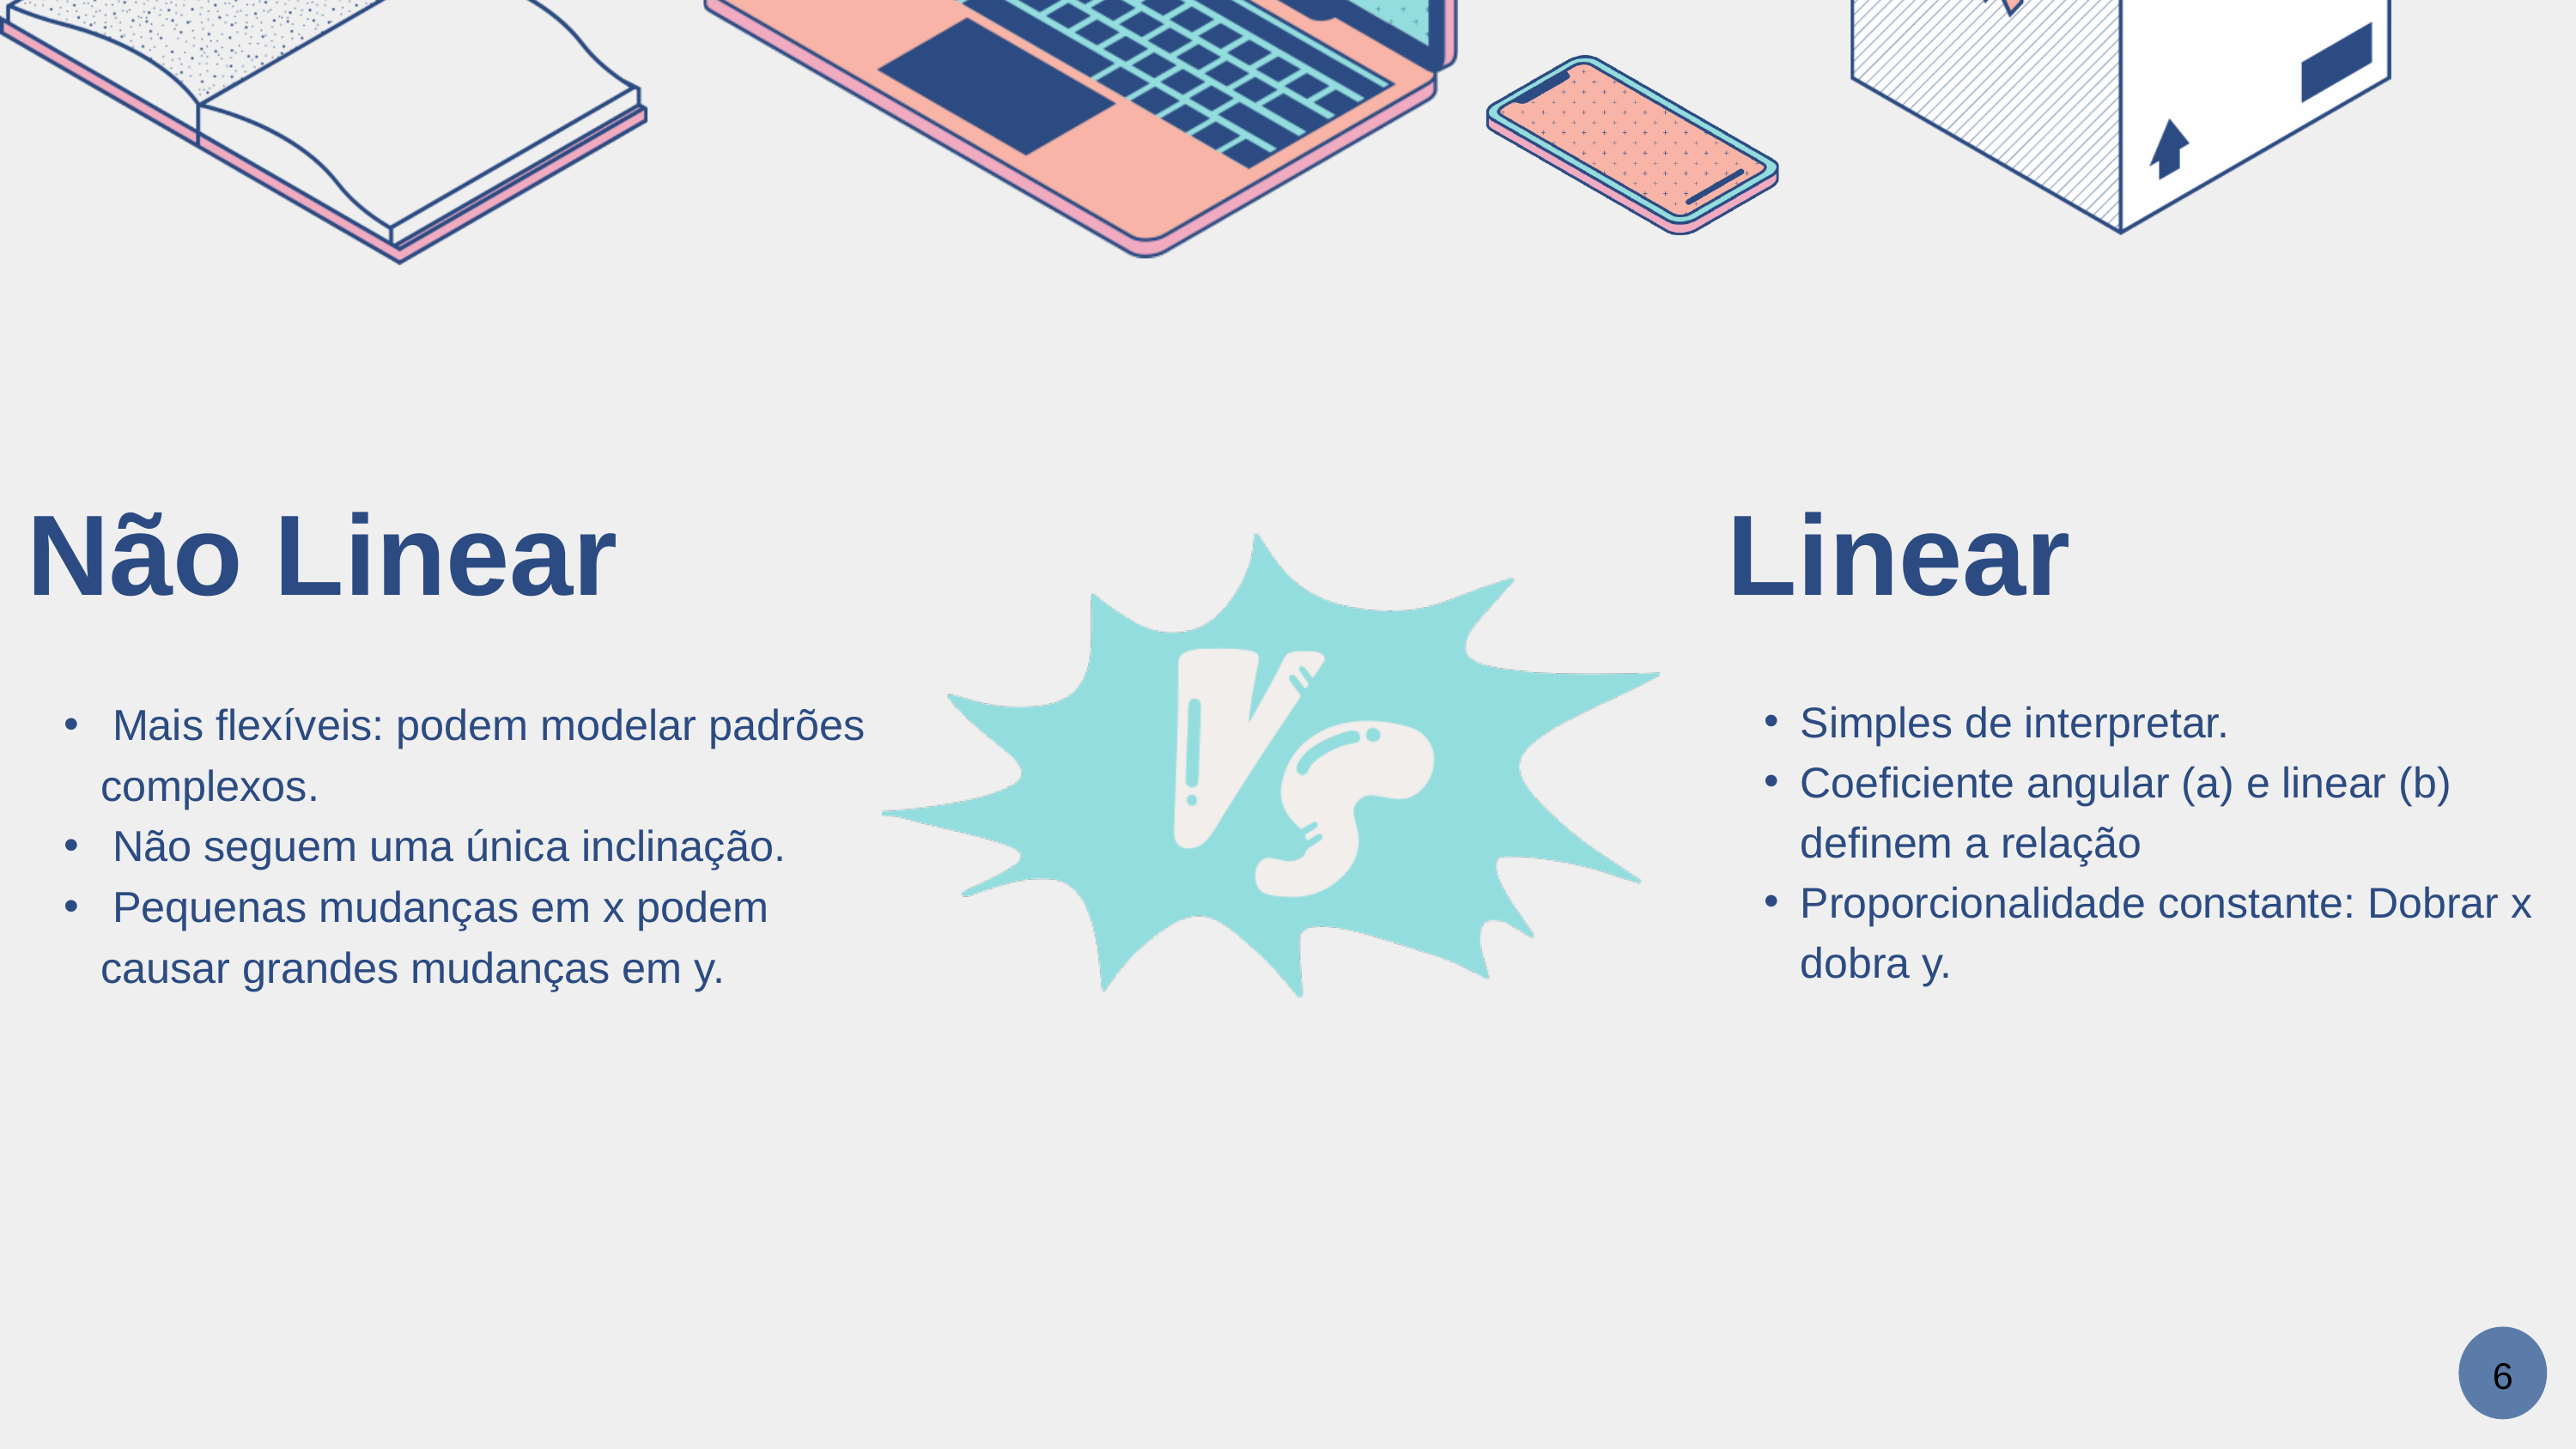

Não Linear
 Mais flexíveis: podem modelar padrões complexos.
 Não seguem uma única inclinação.
 Pequenas mudanças em x podem causar grandes mudanças em y.

Linear
Simples de interpretar.
Coeficiente angular (a) e linear (b) definem a relação
Proporcionalidade constante: Dobrar x dobra y.

6